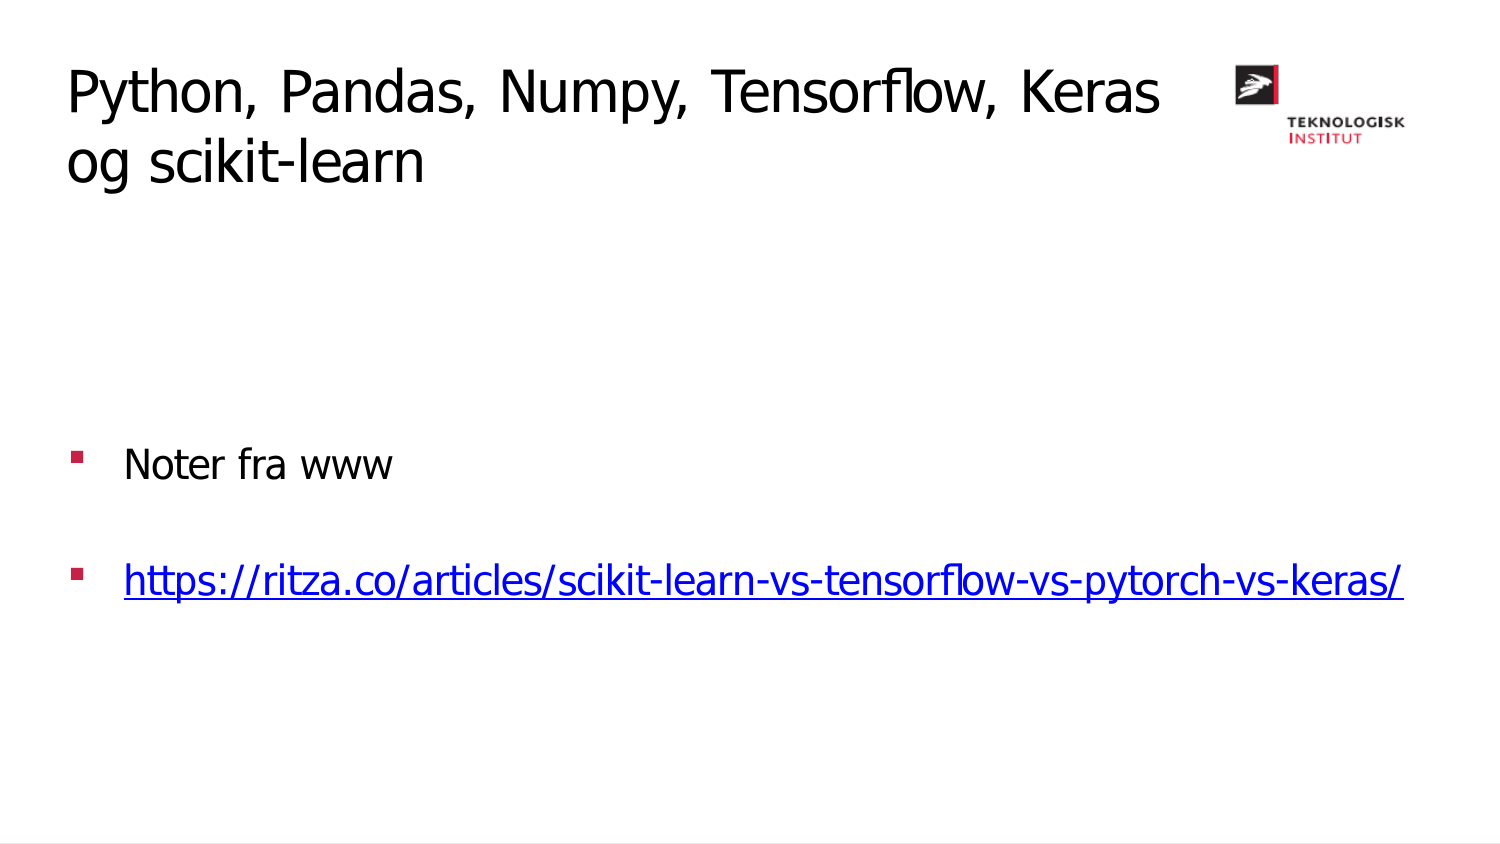

Python, Pandas, Numpy, Tensorflow, Keras og scikit-learn

Noter fra www

https://ritza.co/articles/scikit-learn-vs-tensorflow-vs-pytorch-vs-keras/